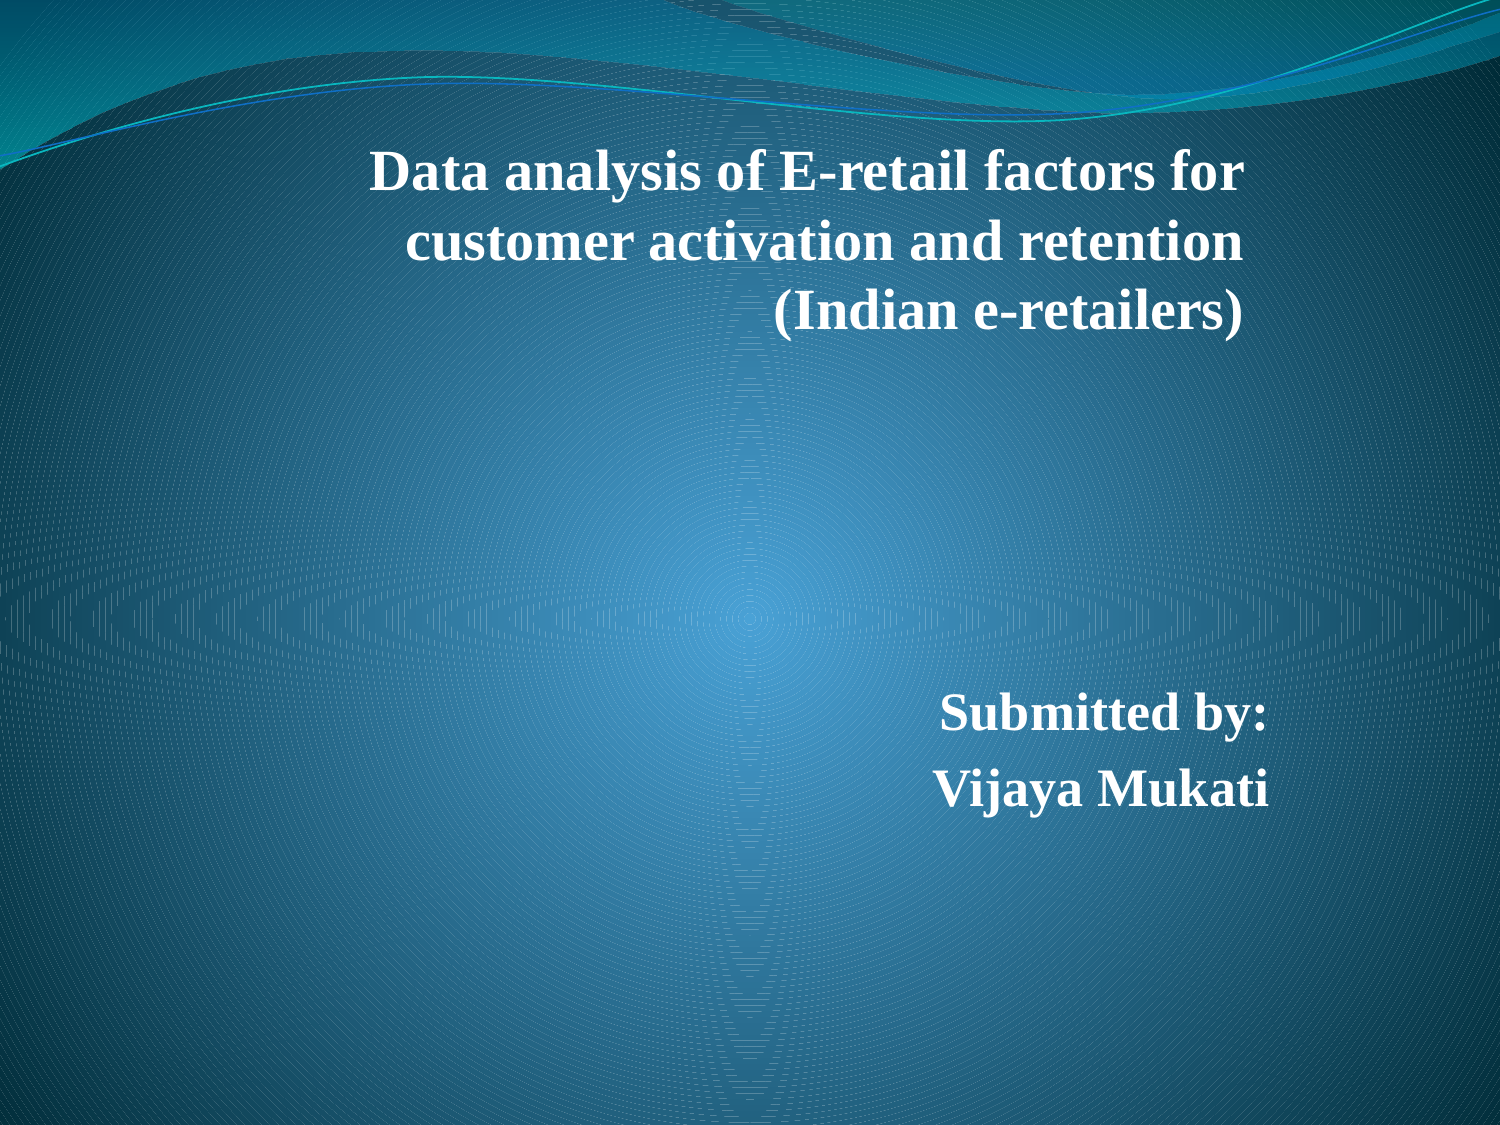

# Data analysis of E-retail factors for customer activation and retention (Indian e-retailers)
Submitted by:
Vijaya Mukati